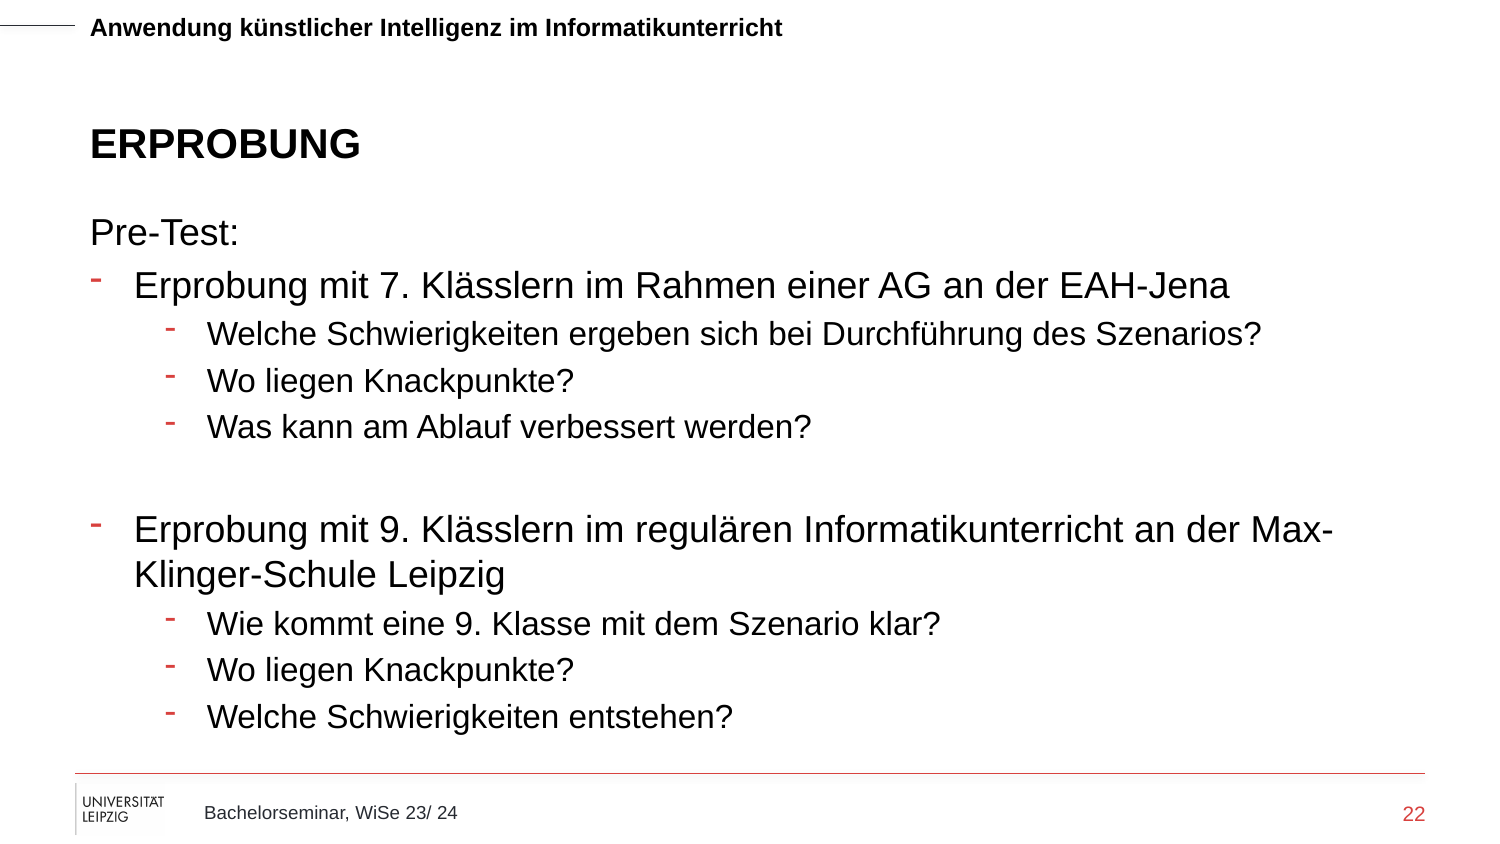

# Erprobung
Pre-Test:
Erprobung mit 7. Klässlern im Rahmen einer AG an der EAH-Jena
Welche Schwierigkeiten ergeben sich bei Durchführung des Szenarios?
Wo liegen Knackpunkte?
Was kann am Ablauf verbessert werden?

Erprobung mit 9. Klässlern im regulären Informatikunterricht an der Max-Klinger-Schule Leipzig
Wie kommt eine 9. Klasse mit dem Szenario klar?
Wo liegen Knackpunkte?
Welche Schwierigkeiten entstehen?

22